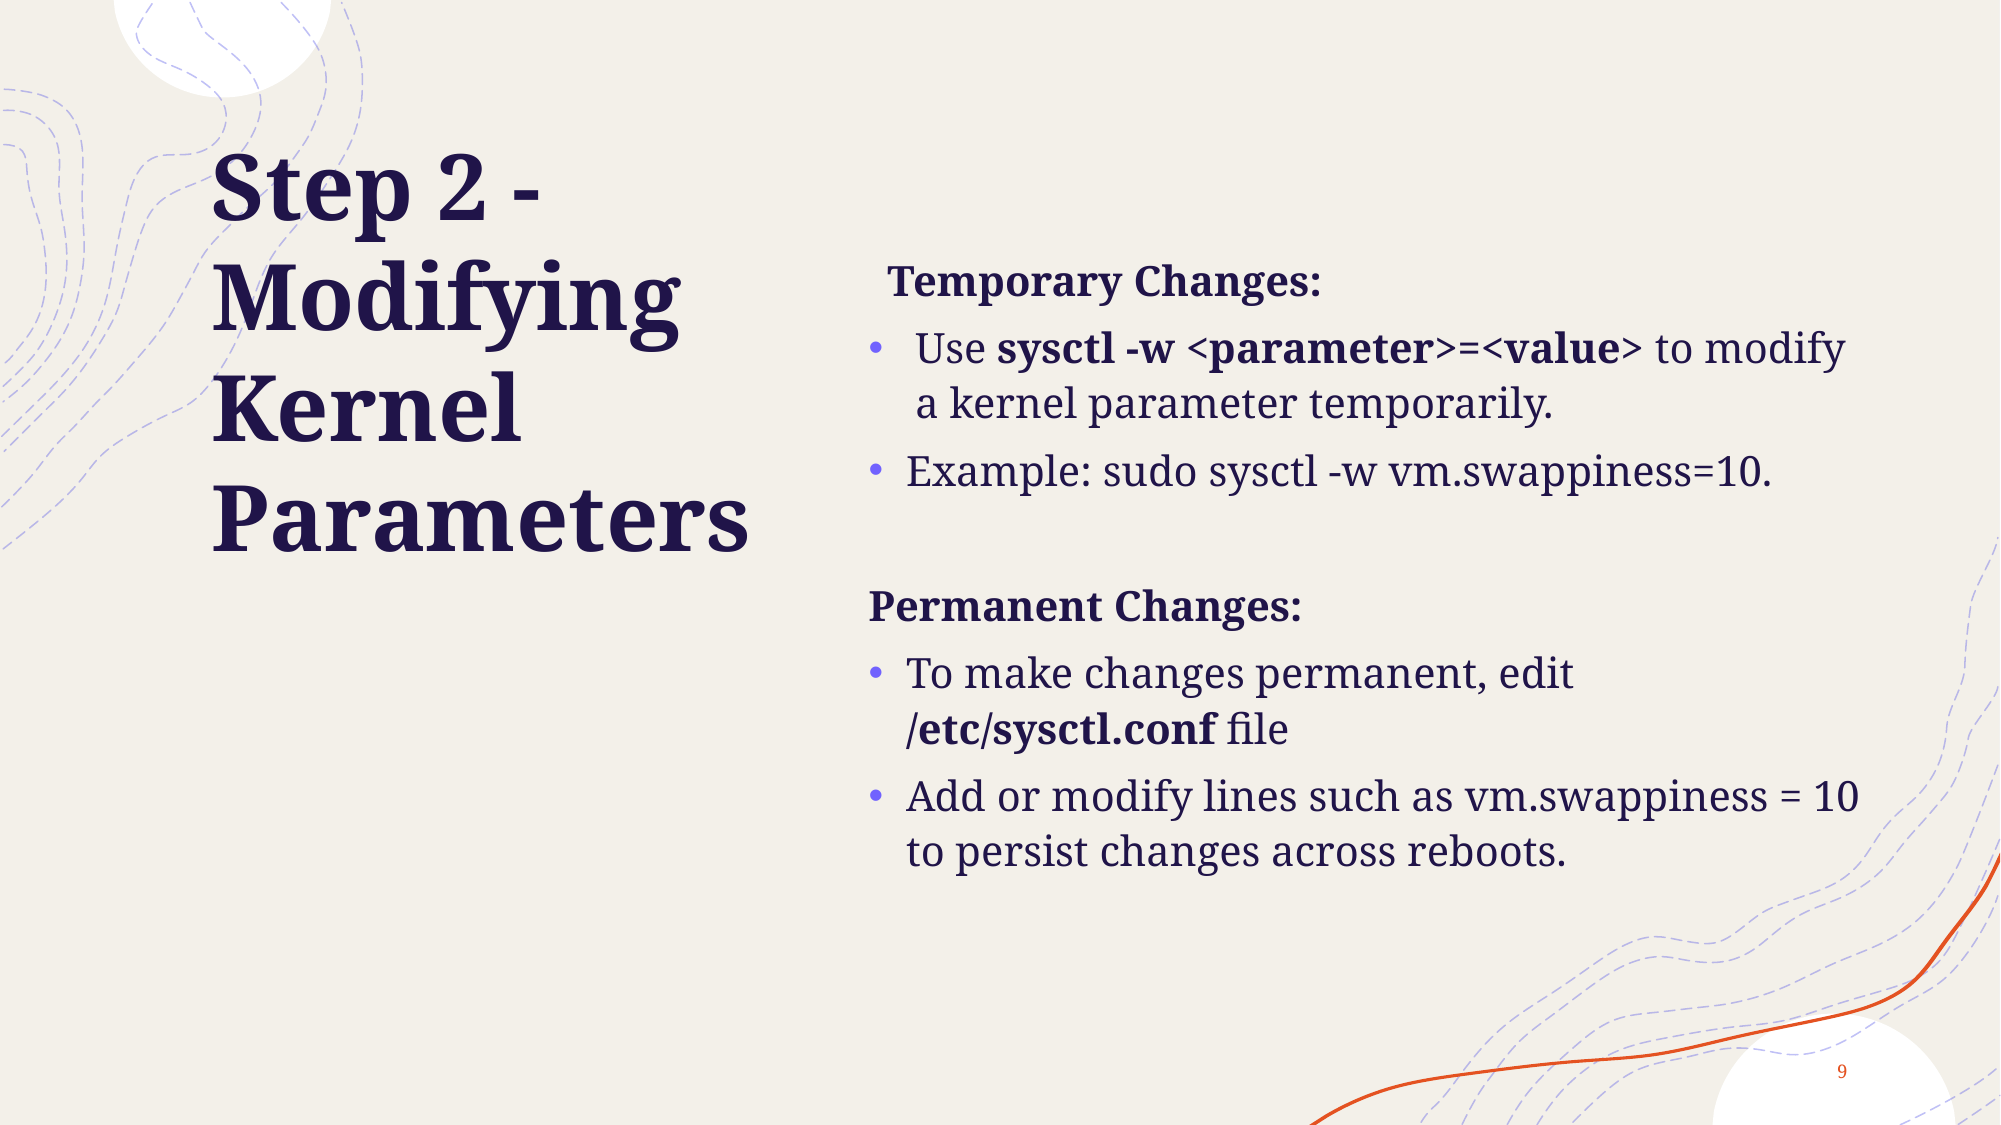

Temporary Changes:
Use sysctl -w <parameter>=<value> to modify a kernel parameter temporarily.
Example: sudo sysctl -w vm.swappiness=10.

Permanent Changes:
To make changes permanent, edit /etc/sysctl.conf file
Add or modify lines such as vm.swappiness = 10 to persist changes across reboots.
# Step 2 - Modifying Kernel Parameters

9